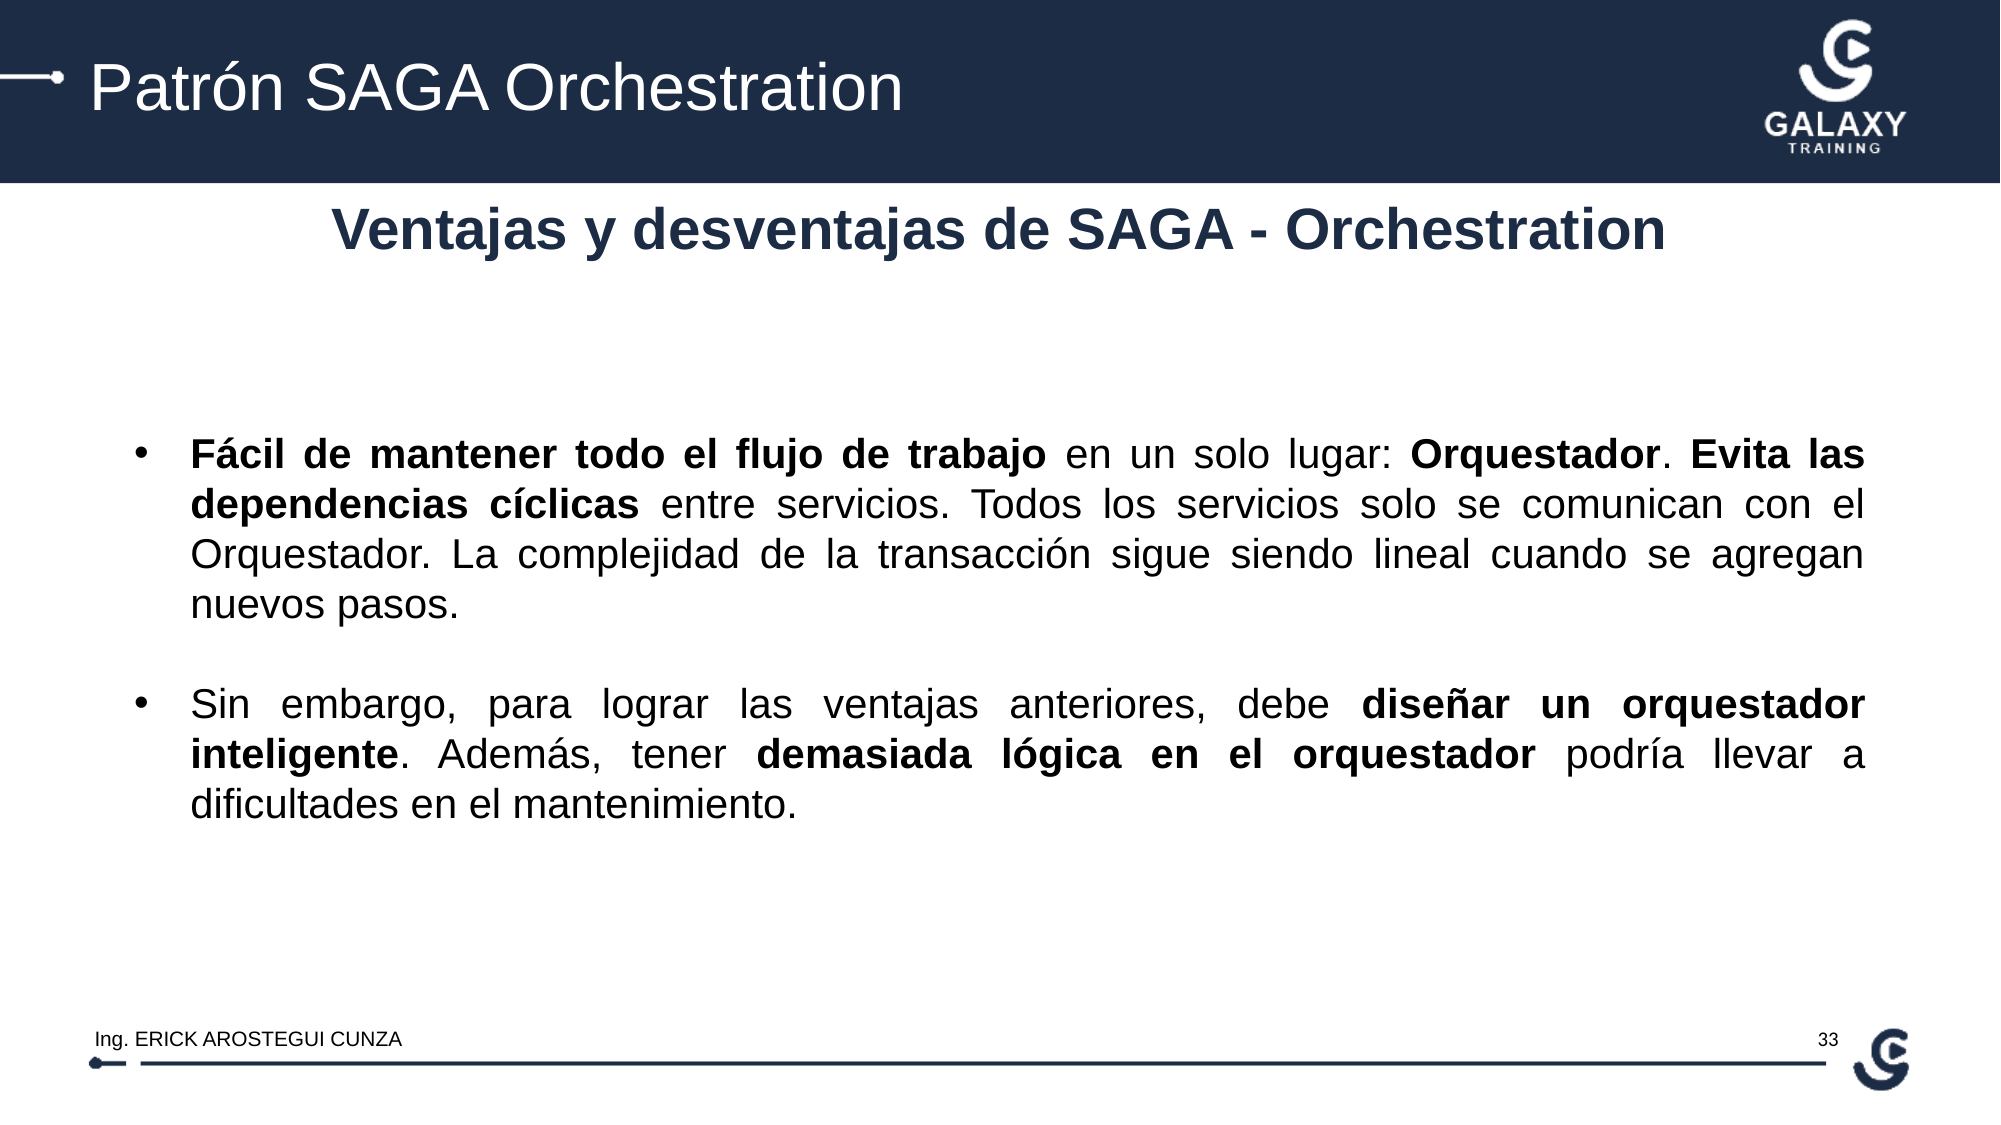

Patrón SAGA Orchestration
Ventajas y desventajas de SAGA - Orchestration
Fácil de mantener todo el flujo de trabajo en un solo lugar: Orquestador. Evita las dependencias cíclicas entre servicios. Todos los servicios solo se comunican con el Orquestador. La complejidad de la transacción sigue siendo lineal cuando se agregan nuevos pasos.

Sin embargo, para lograr las ventajas anteriores, debe diseñar un orquestador inteligente. Además, tener demasiada lógica en el orquestador podría llevar a dificultades en el mantenimiento.